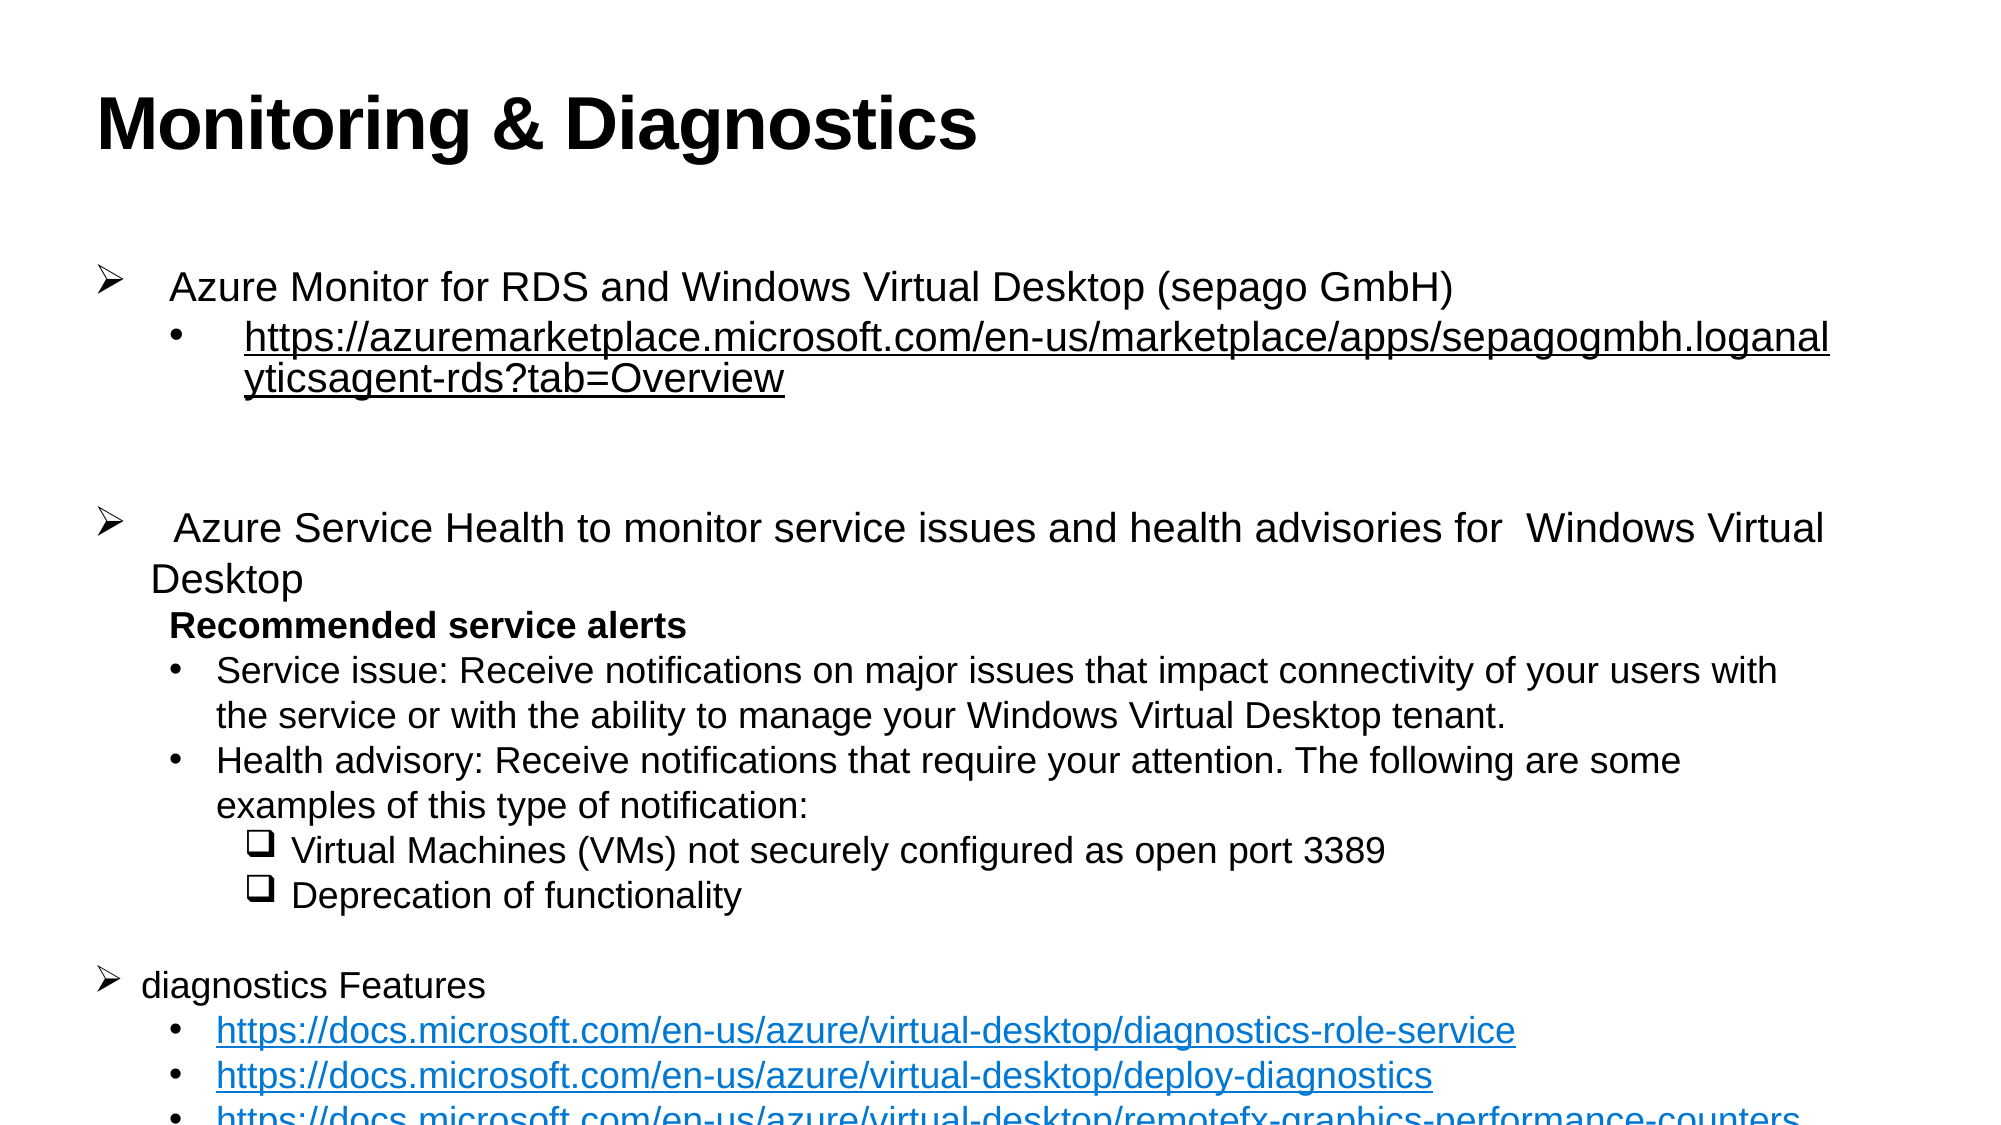

# Monitoring & Diagnostics
Azure Monitor for RDS and Windows Virtual Desktop (sepago GmbH)
https://azuremarketplace.microsoft.com/en-us/marketplace/apps/sepagogmbh.loganalyticsagent-rds?tab=Overview

  Azure Service Health to monitor service issues and health advisories for  Windows Virtual Desktop
Recommended service alerts
Service issue: Receive notifications on major issues that impact connectivity of your users with the service or with the ability to manage your Windows Virtual Desktop tenant.
Health advisory: Receive notifications that require your attention. The following are some examples of this type of notification:
Virtual Machines (VMs) not securely configured as open port 3389
Deprecation of functionality

diagnostics Features
https://docs.microsoft.com/en-us/azure/virtual-desktop/diagnostics-role-service
https://docs.microsoft.com/en-us/azure/virtual-desktop/deploy-diagnostics
https://docs.microsoft.com/en-us/azure/virtual-desktop/remotefx-graphics-performance-counters